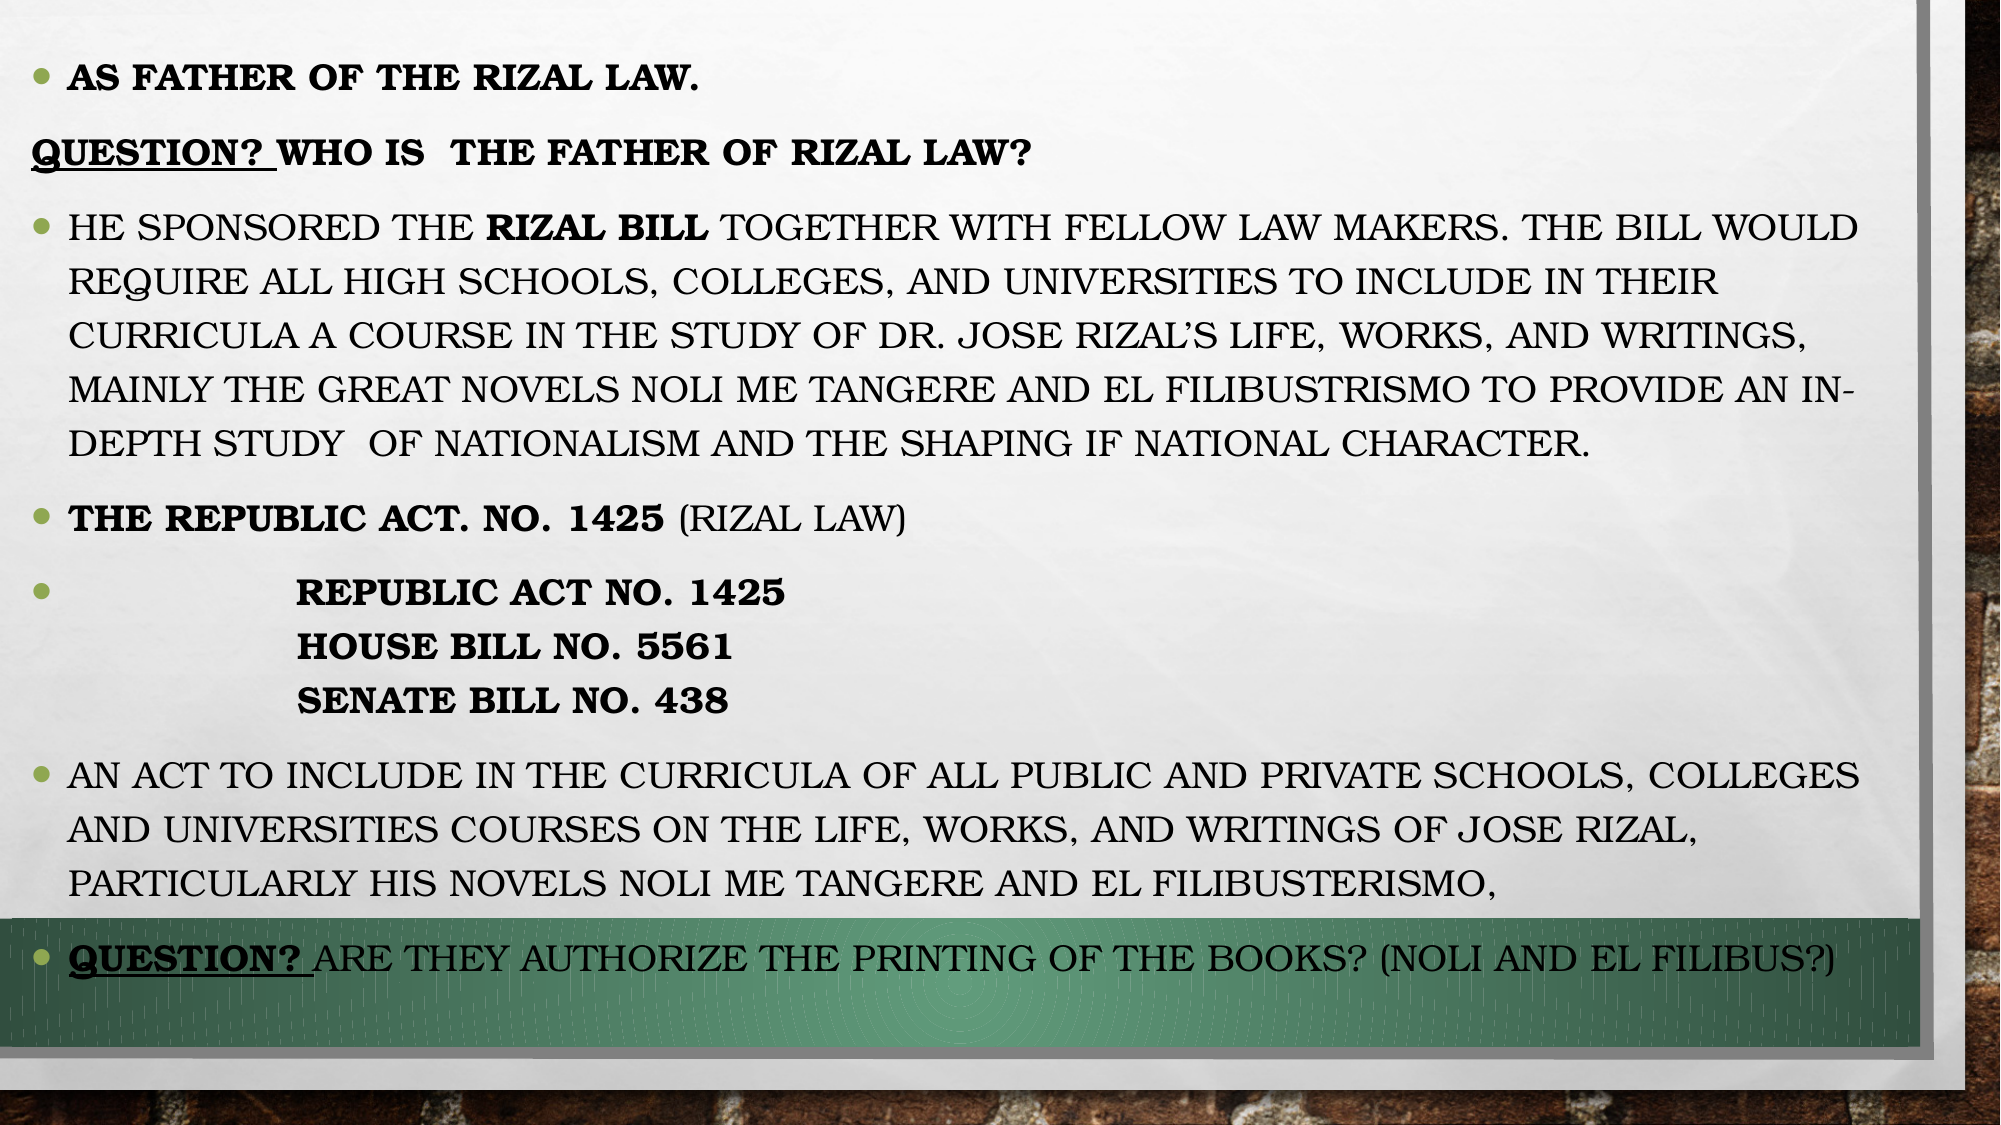

As father of the Rizal Law.
Question? Who is  the father of Rizal Law?
He sponsored the Rizal Bill together with fellow law makers. The bill would require all high schools, colleges, and universities to include in their curricula a course in the study of Dr. Jose Rizal’s life, works, and writings, mainly the great novels Noli Me Tangere and El Filibustrismo to provide an in-depth study  of nationalism and the shaping if national character.
THE REPUBLIC ACT. NO. 1425 (RIZAL LAW)
                   REPUBLIC ACT NO. 1425
                  House Bill No. 5561
                  Senate Bill No. 438
AN ACT TO INCLUDE IN THE CURRICULA OF ALL PUBLIC AND PRIVATE SCHOOLS, COLLEGES AND UNIVERSITIES COURSES ON THE LIFE, WORKS, AND WRITINGS OF JOSE RIZAL, PARTICULARLY HIS NOVELS NOLI ME TANGERE AND EL FILIBUSTERISMO,
Question? Are they authorize the printing of the books? (Noli and El Filibus?)